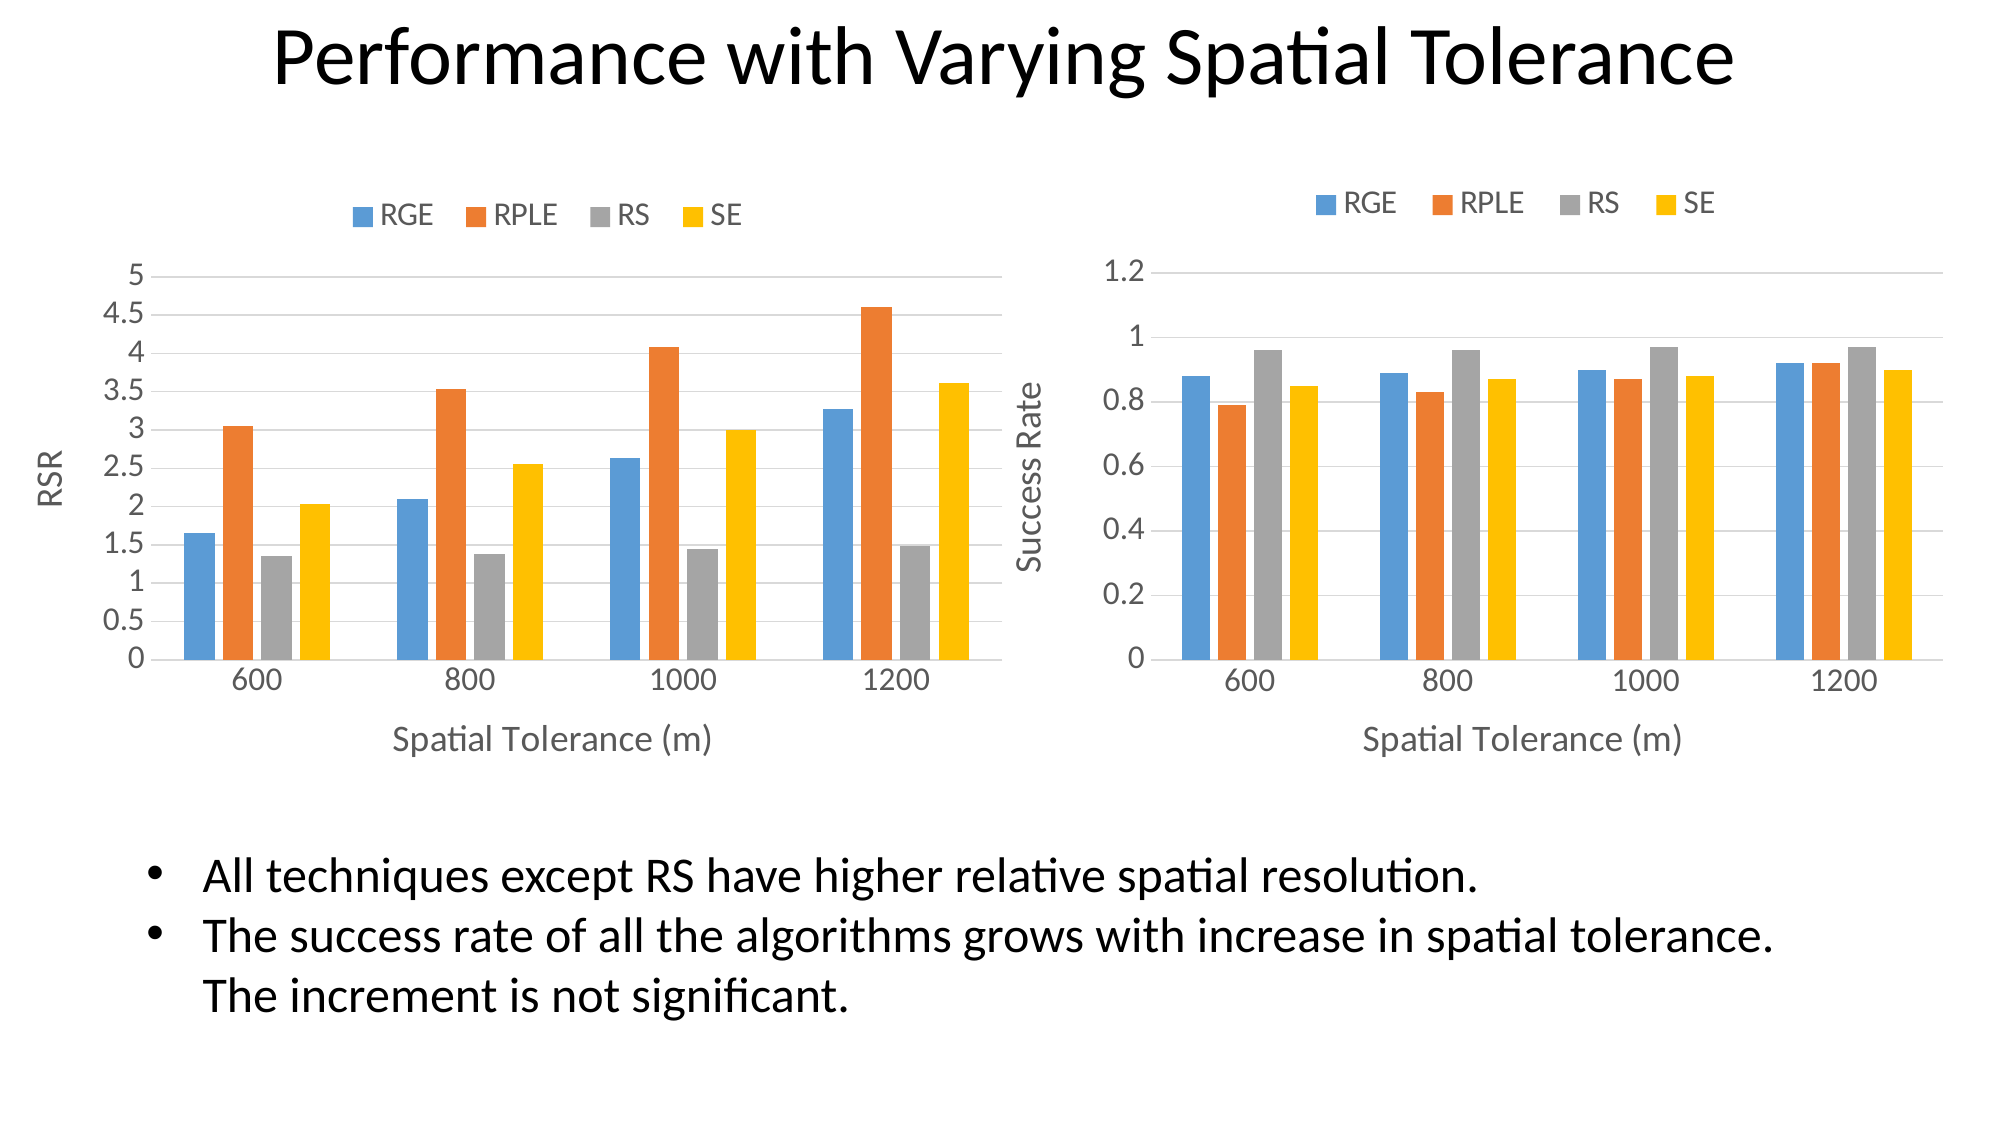

Performance with Varying Spatial Tolerance

### Chart

| Category | RGE | RPLE | RS | SE |
|---|---|---|---|---|
| 600 | 0.88 | 0.79 | 0.96 | 0.85 |
| 800 | 0.89 | 0.83 | 0.96 | 0.87 |
| 1000 | 0.9 | 0.87 | 0.97 | 0.88 |
| 1200 | 0.92 | 0.92 | 0.97 | 0.9 |

### Chart

| Category | RGE | RPLE | RS | SE |
|---|---|---|---|---|
| 600 | 1.66 | 3.05 | 1.36 | 2.04 |
| 800 | 2.1 | 3.53 | 1.38 | 2.56 |
| 1000 | 2.64 | 4.08 | 1.44 | 3.0 |
| 1200 | 3.27 | 4.6 | 1.49 | 3.62 |
All techniques except RS have higher relative spatial resolution.
The success rate of all the algorithms grows with increase in spatial tolerance. The increment is not significant.